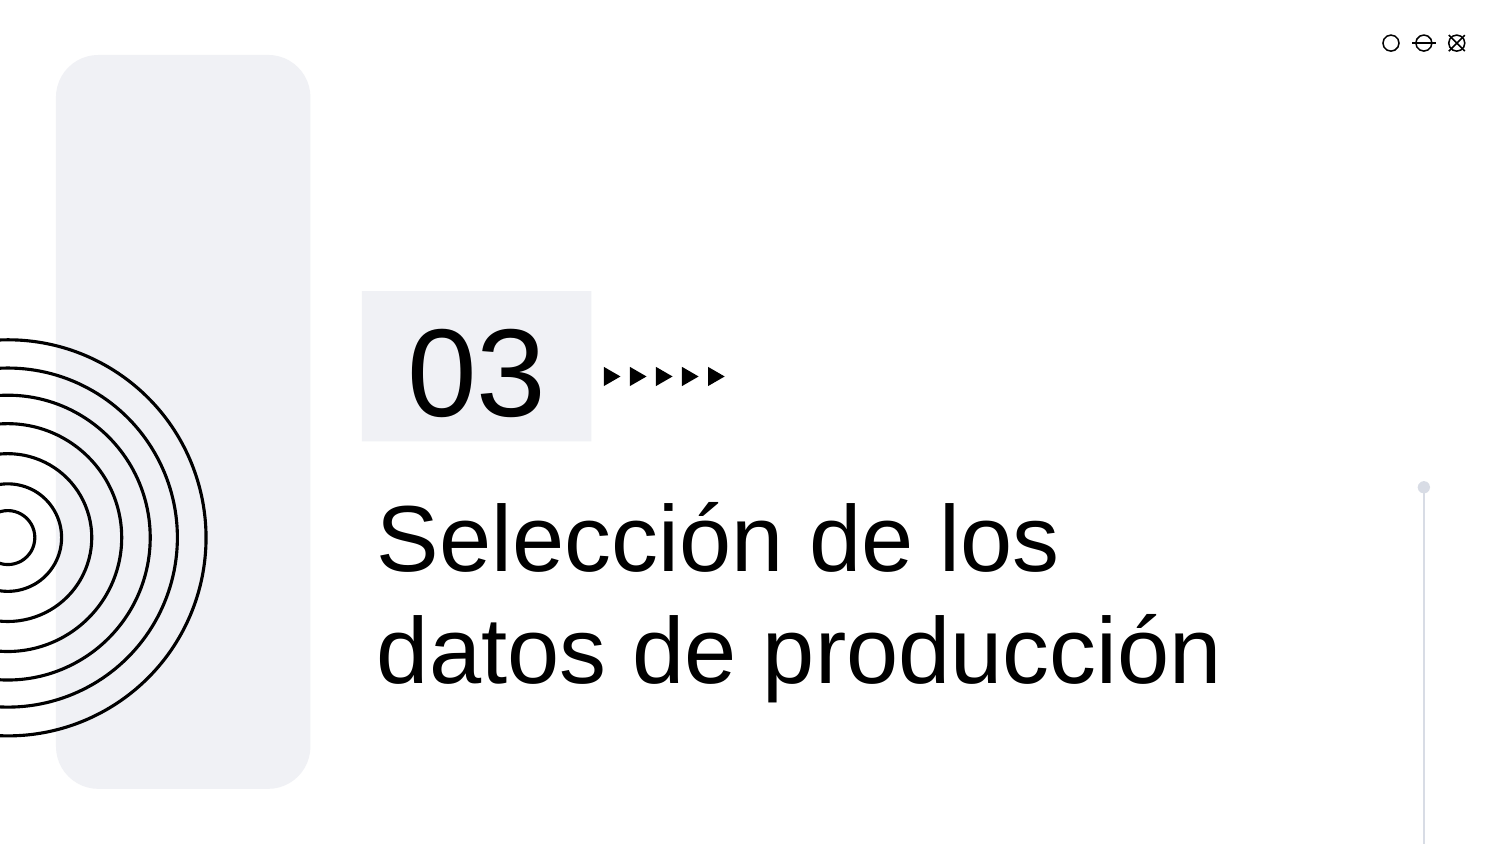

03

# Selección de los datos de producción